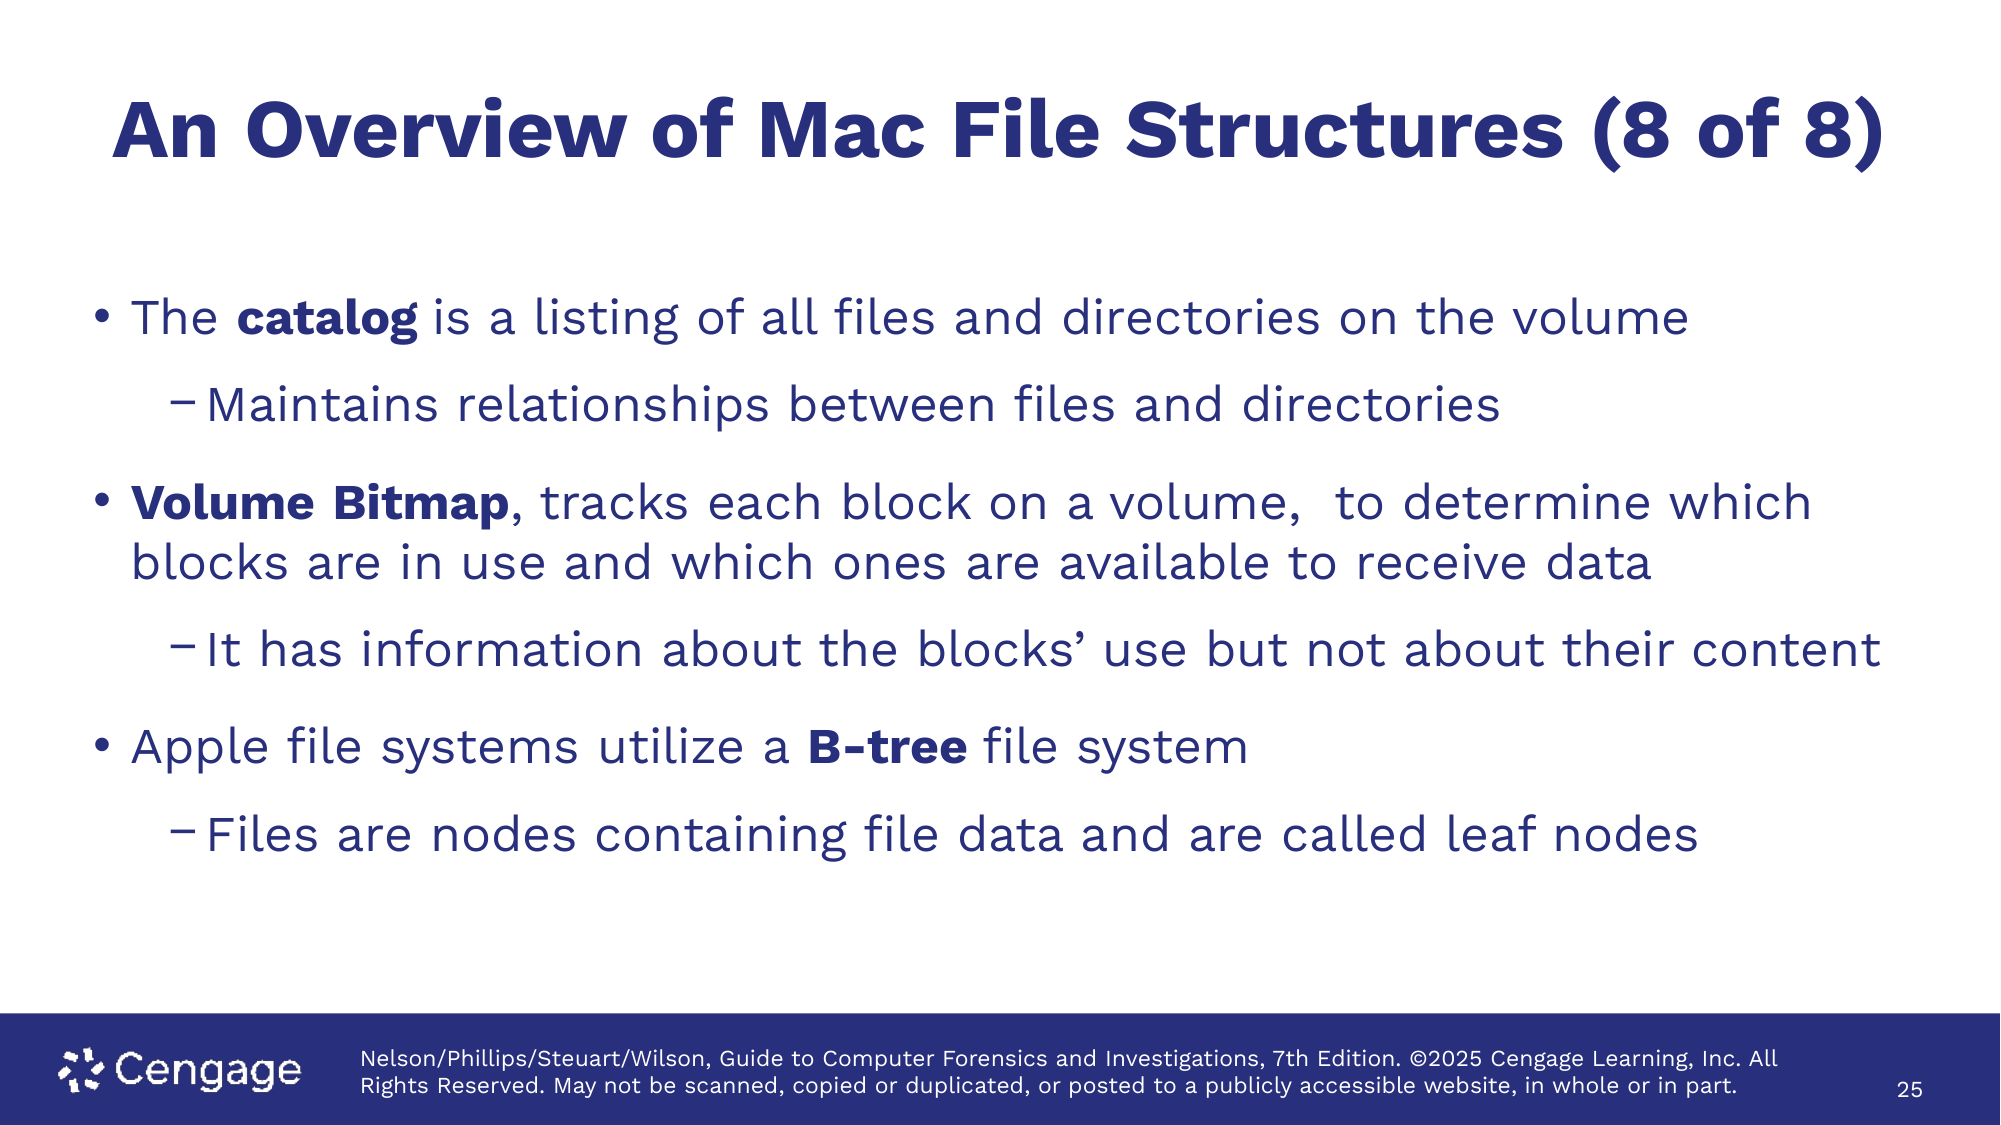

An Overview of Mac File Structures (8 of 8)
# The catalog is a listing of all files and directories on the volume
Maintains relationships between files and directories
Volume Bitmap, tracks each block on a volume,  to determine which blocks are in use and which ones are available to receive data
It has information about the blocks’ use but not about their content
Apple file systems utilize a B-tree file system
Files are nodes containing file data and are called leaf nodes